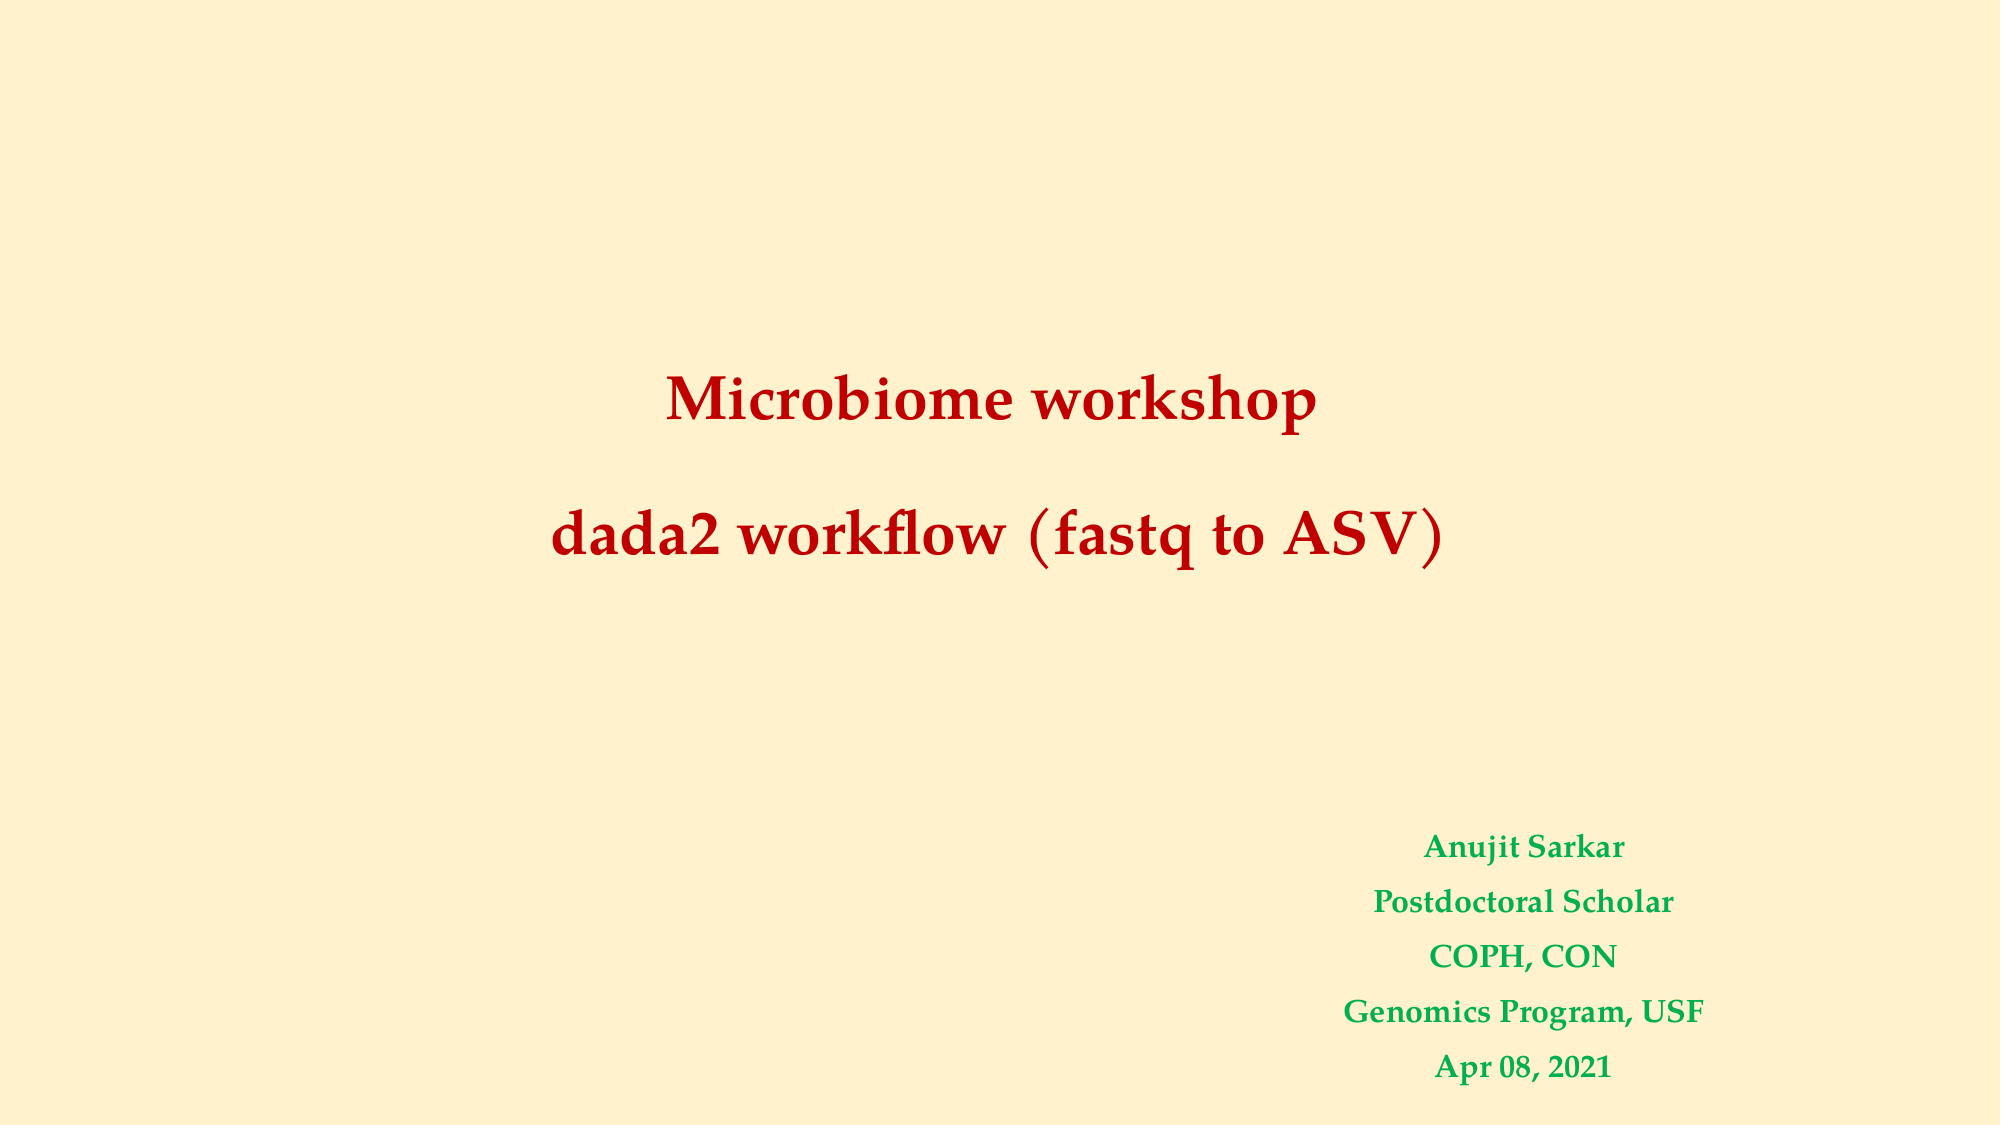

# Microbiome workshop dada2 workflow (fastq to ASV)
Anujit Sarkar
Postdoctoral Scholar
COPH, CON
Genomics Program, USF
Apr 08, 2021